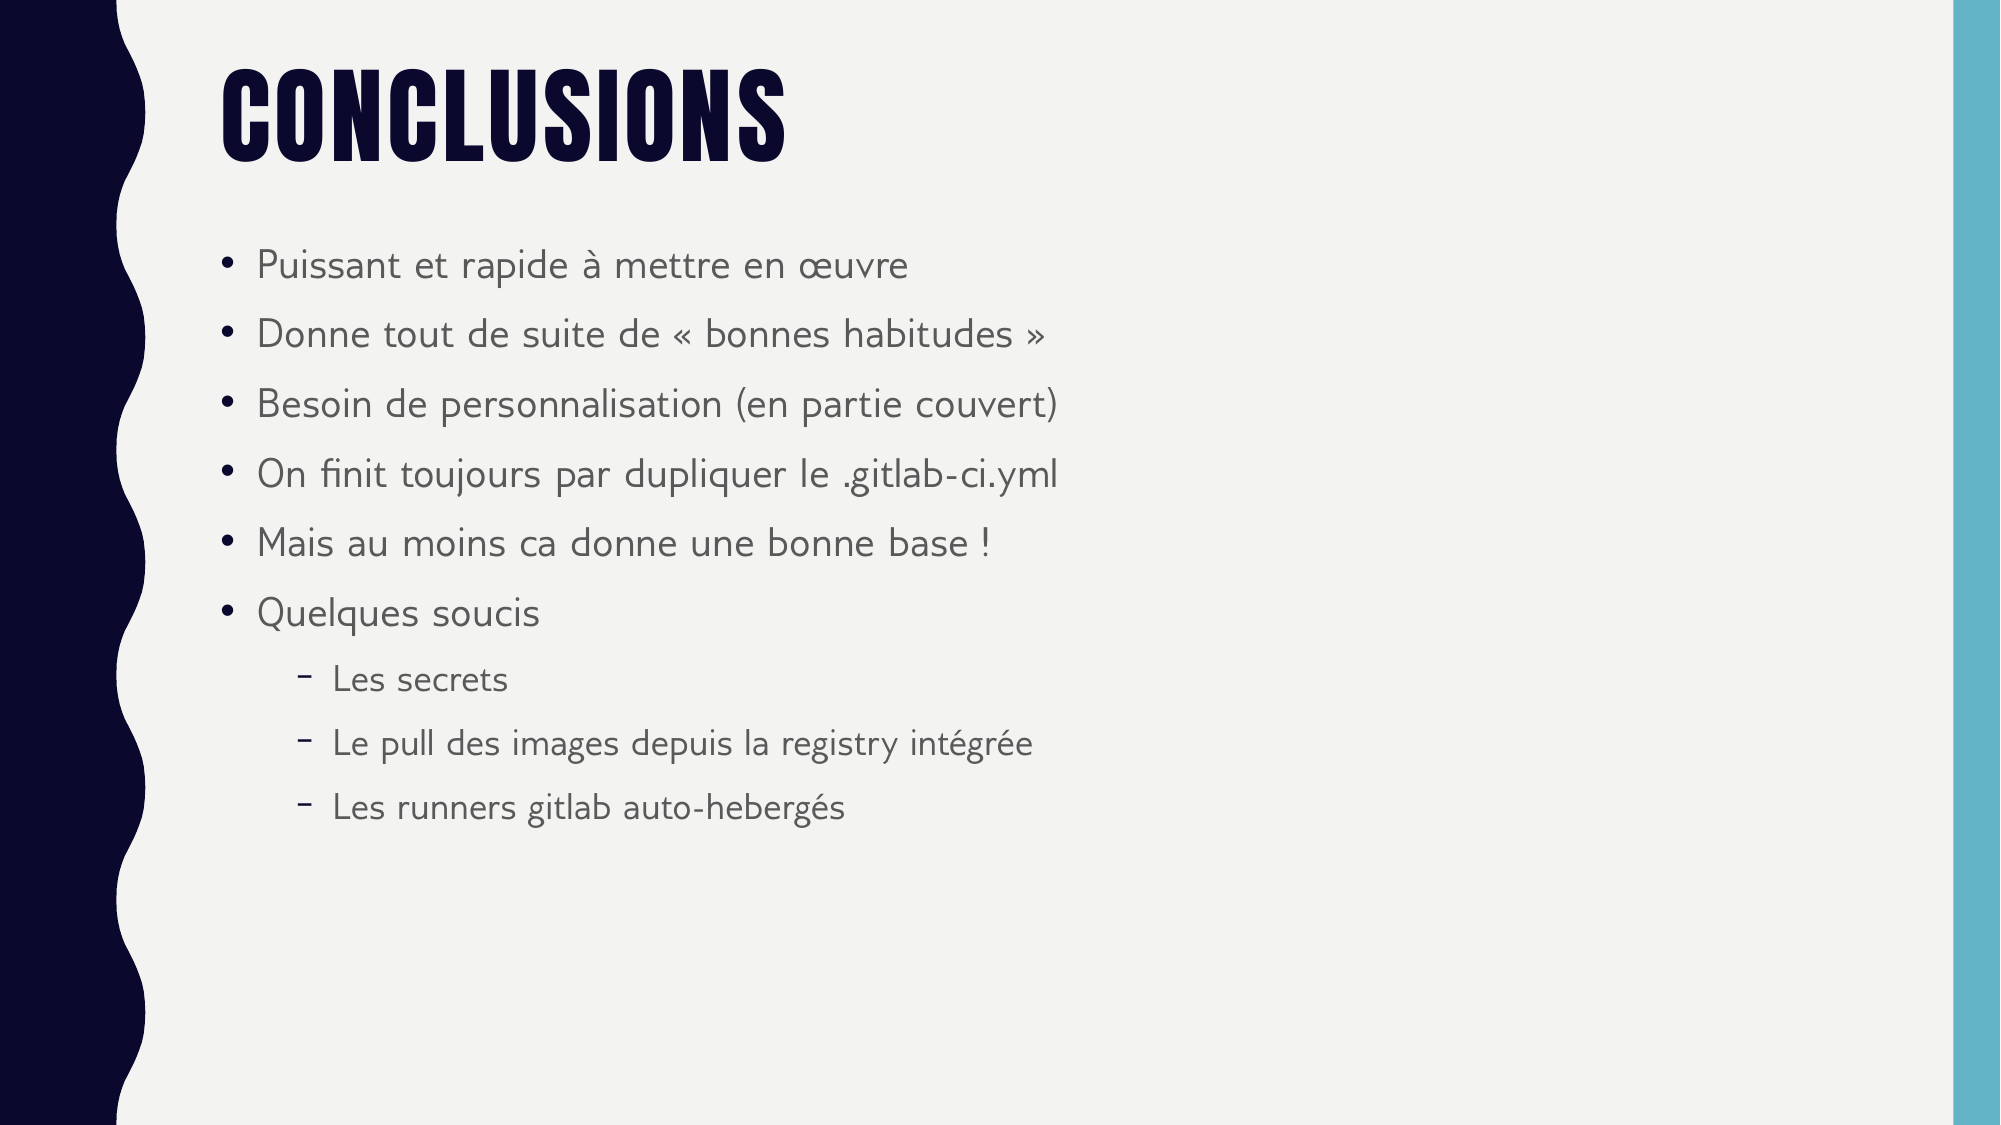

# Conclusions
Puissant et rapide à mettre en œuvre
Donne tout de suite de « bonnes habitudes »
Besoin de personnalisation (en partie couvert)
On finit toujours par dupliquer le .gitlab-ci.yml
Mais au moins ca donne une bonne base !
Quelques soucis
Les secrets
Le pull des images depuis la registry intégrée
Les runners gitlab auto-hebergés